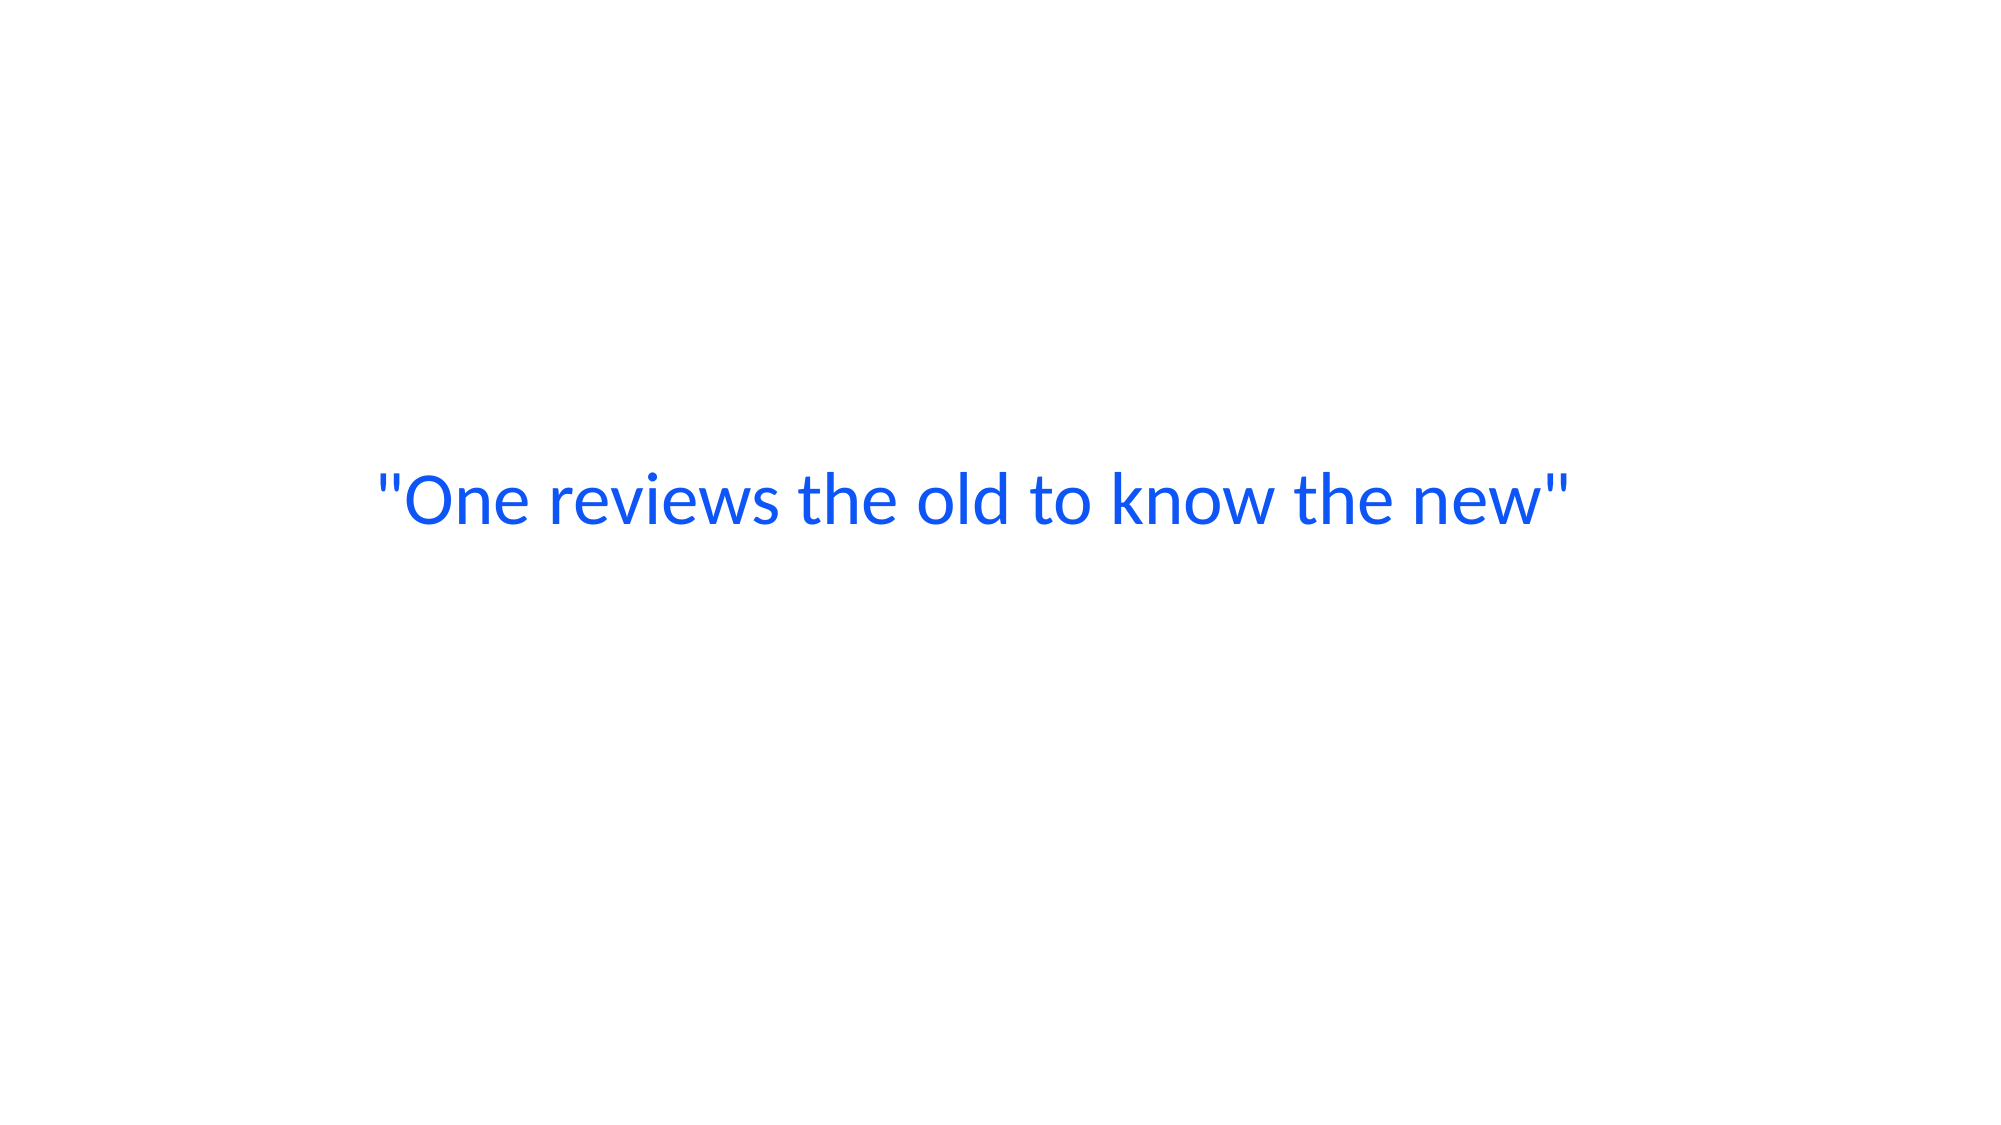

# "One reviews the old to know the new"